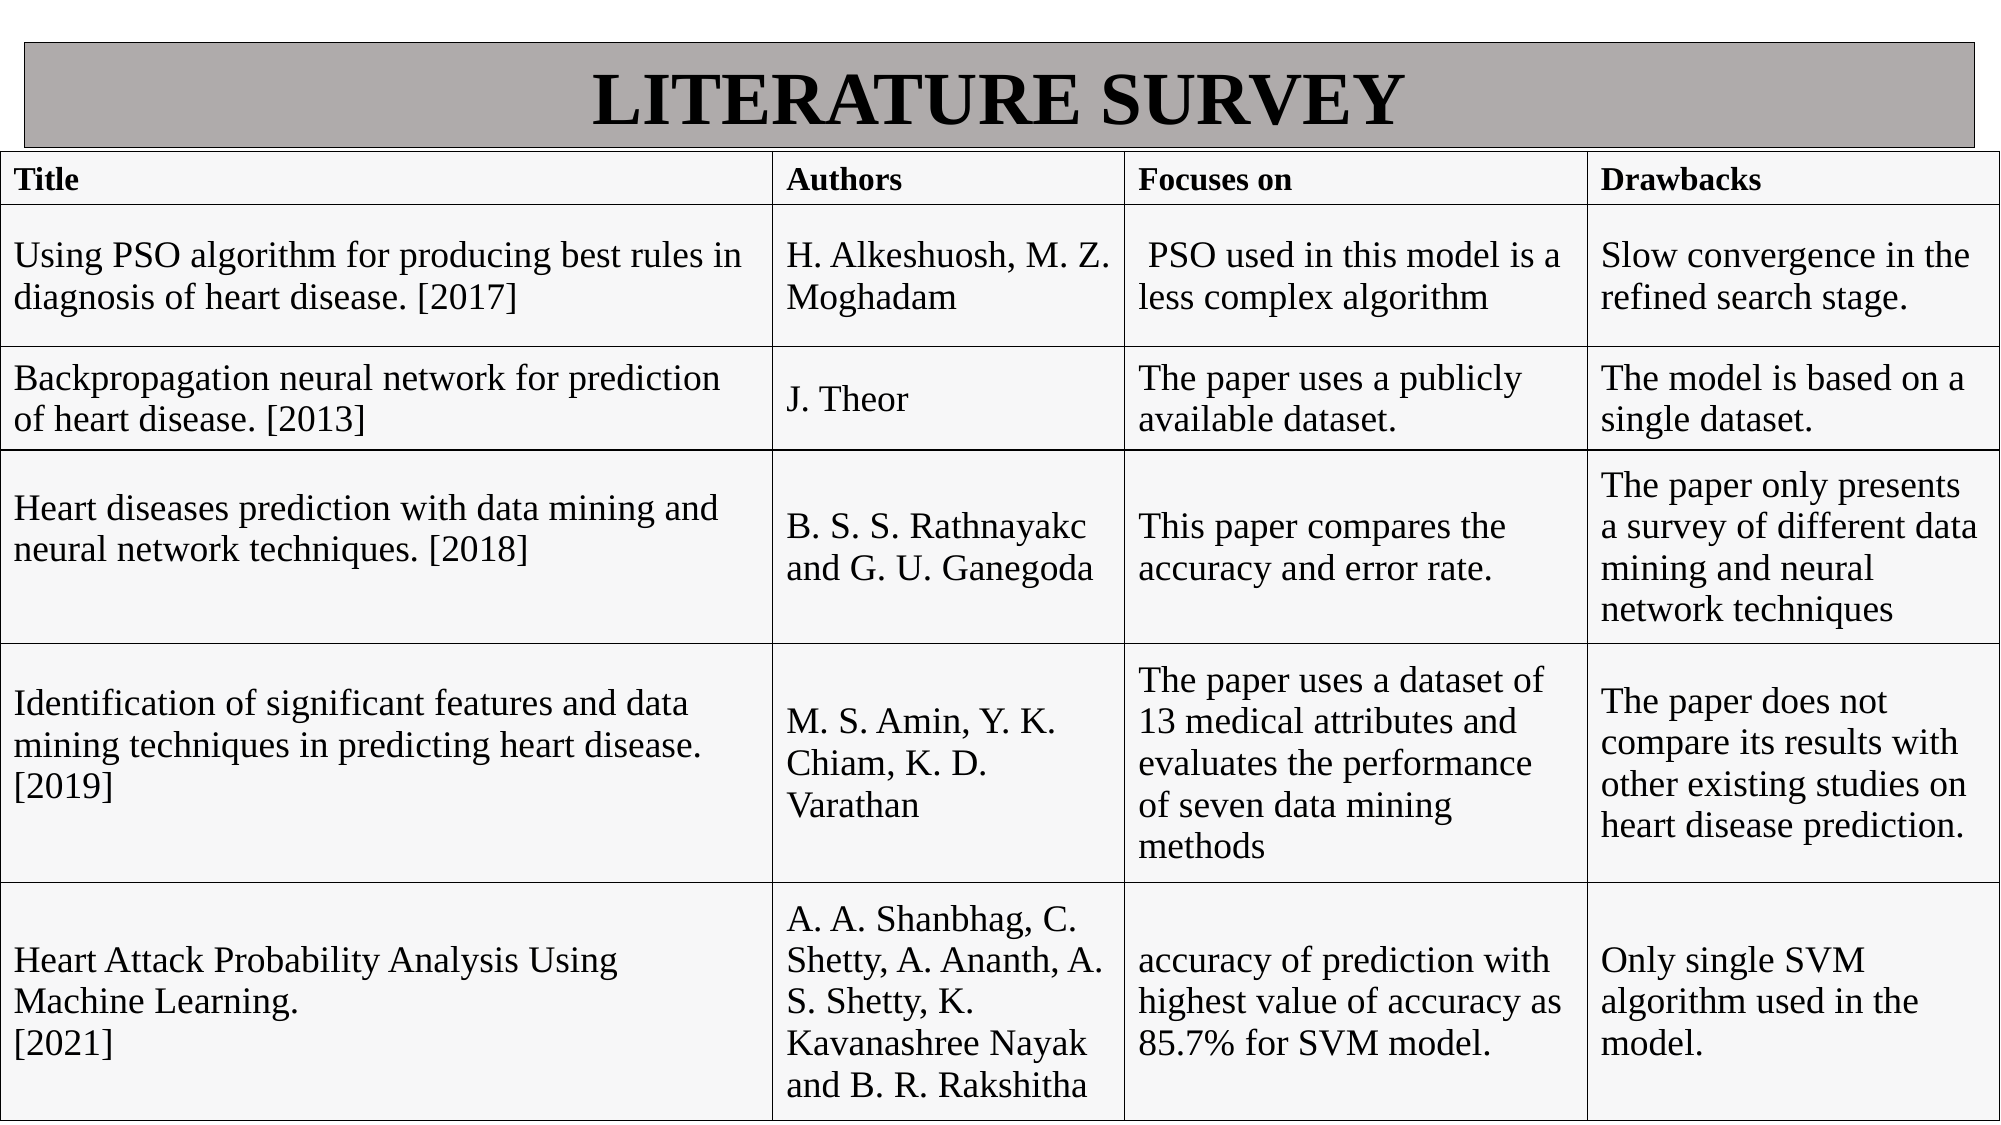

LITERATURE SURVEY
| Title​ | Authors​ | Focuses on​ | Drawbacks |
| --- | --- | --- | --- |
| Using PSO algorithm for producing best rules in diagnosis of heart disease. [2017] | H. Alkeshuosh, M. Z. Moghadam | PSO used in this model is a less complex algorithm | Slow convergence in the refined search stage. |
| Backpropagation neural network for prediction of heart disease. [2013] | J. Theor | The paper uses a publicly available dataset. | The model is based on a single dataset. |
| Heart diseases prediction with data mining and neural network techniques. [2018] | B. S. S. Rathnayakc and G. U. Ganegoda | This paper compares the accuracy and error rate. | The paper only presents a survey of different data mining and neural network techniques |
| Identification of significant features and data mining techniques in predicting heart disease. [2019] | M. S. Amin, Y. K. Chiam, K. D. Varathan | ​The paper uses a dataset of 13 medical attributes and evaluates the performance of seven data mining methods | The paper does not compare its results with other existing studies on heart disease prediction. |
| Heart Attack Probability Analysis Using Machine Learning. [2021] | A. A. Shanbhag, C. Shetty, A. Ananth, A. S. Shetty, K. Kavanashree Nayak and B. R. Rakshitha | accuracy of prediction with highest value of accuracy as 85.7% for SVM model. | Only single SVM algorithm used in the model. |

21-12-2023
Dept. of E & CE, DSCE